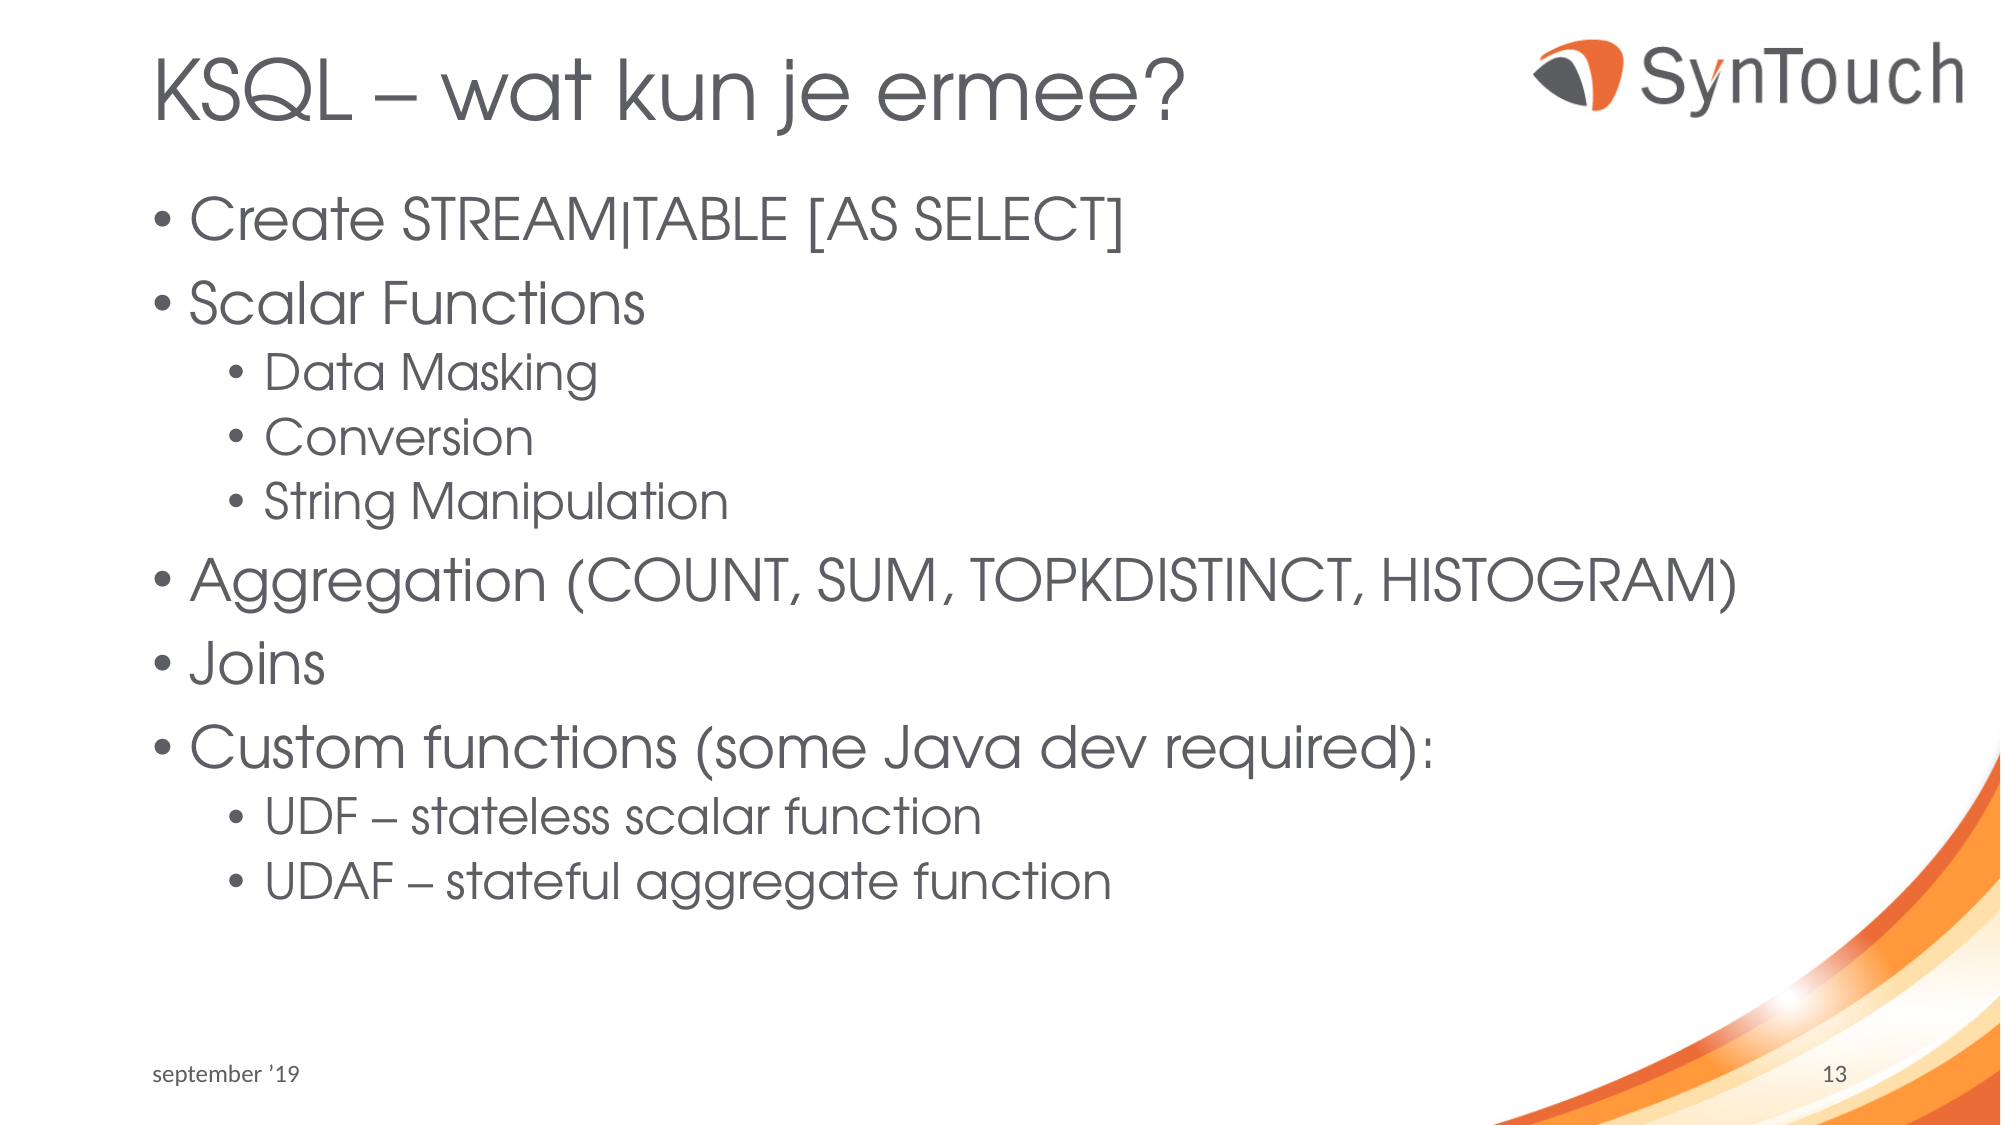

# KSQL – wat kun je ermee?
Create STREAM|TABLE [AS SELECT]
Scalar Functions
Data Masking
Conversion
String Manipulation
Aggregation (COUNT, SUM, TOPKDISTINCT, HISTOGRAM)
Joins
Custom functions (some Java dev required):
UDF – stateless scalar function
UDAF – stateful aggregate function

september ’19
13